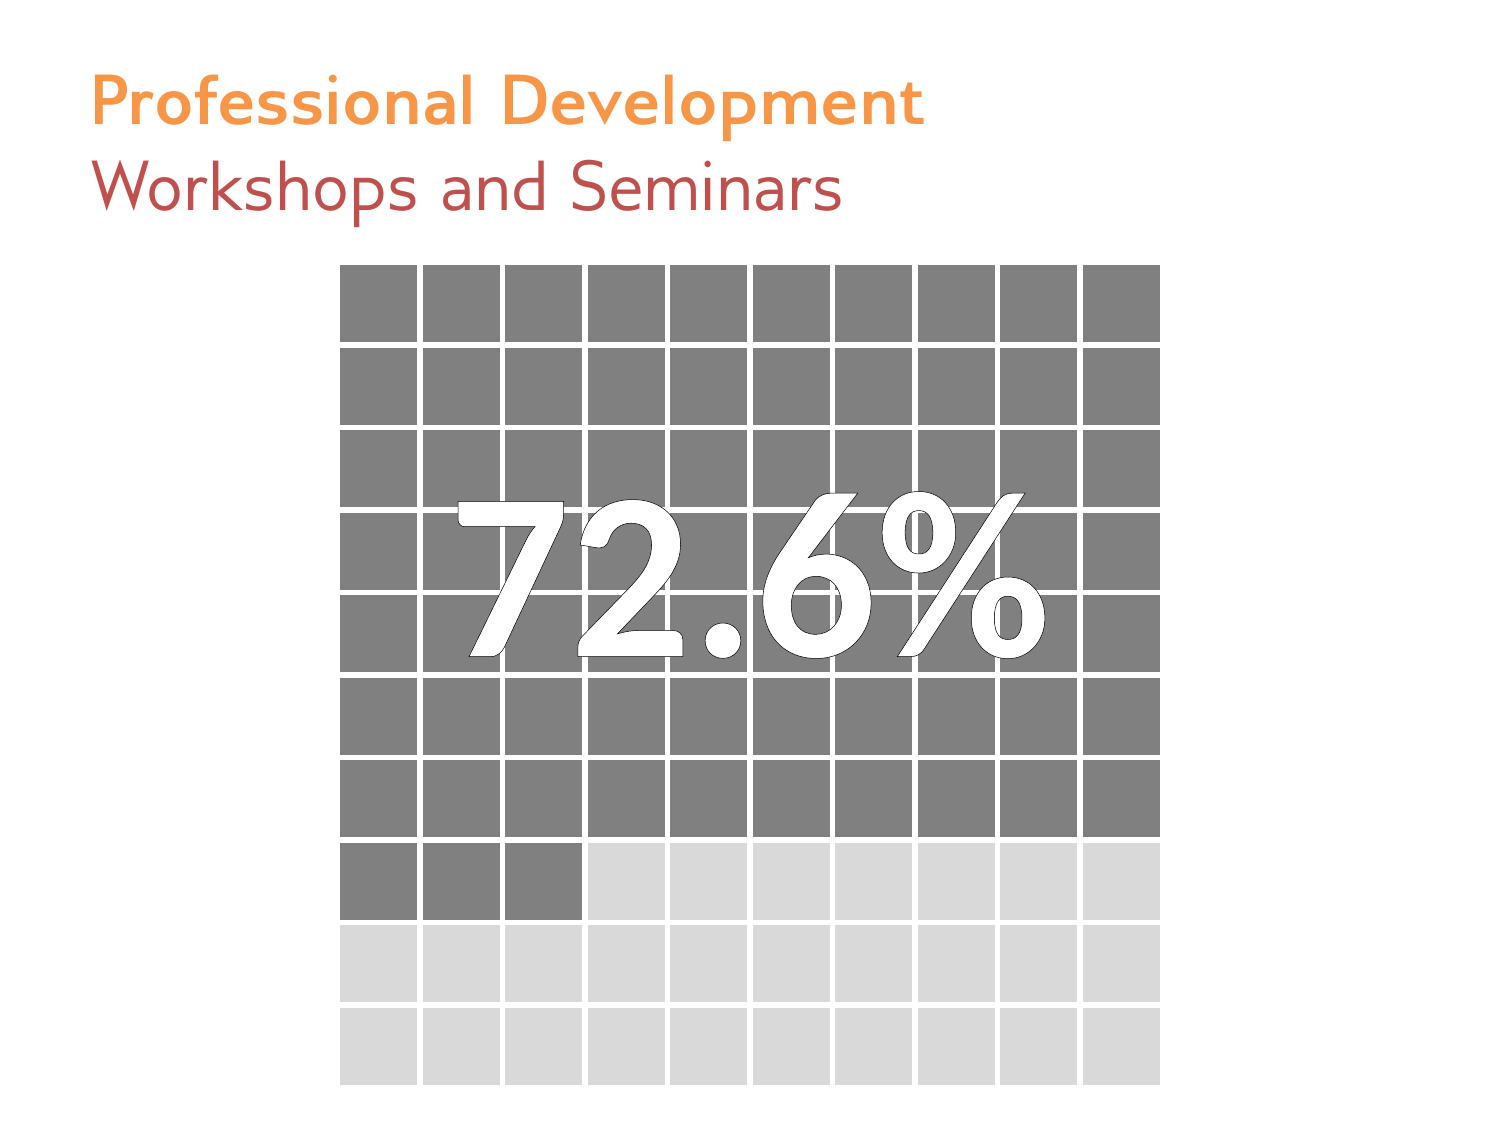

# Professional Development Workshops and Seminars
|  |  |  |  |  |  |  |  |  |  |
| --- | --- | --- | --- | --- | --- | --- | --- | --- | --- |
|  |  |  |  |  |  |  |  |  |  |
|  |  |  |  |  |  |  |  |  |  |
|  |  |  |  |  |  |  |  |  |  |
|  |  |  |  |  |  |  |  |  |  |
|  |  |  |  |  |  |  |  |  |  |
|  |  |  |  |  |  |  |  |  |  |
|  |  |  |  |  |  |  |  |  |  |
|  |  |  |  |  |  |  |  |  |  |
|  |  |  |  |  |  |  |  |  |  |
72.6%